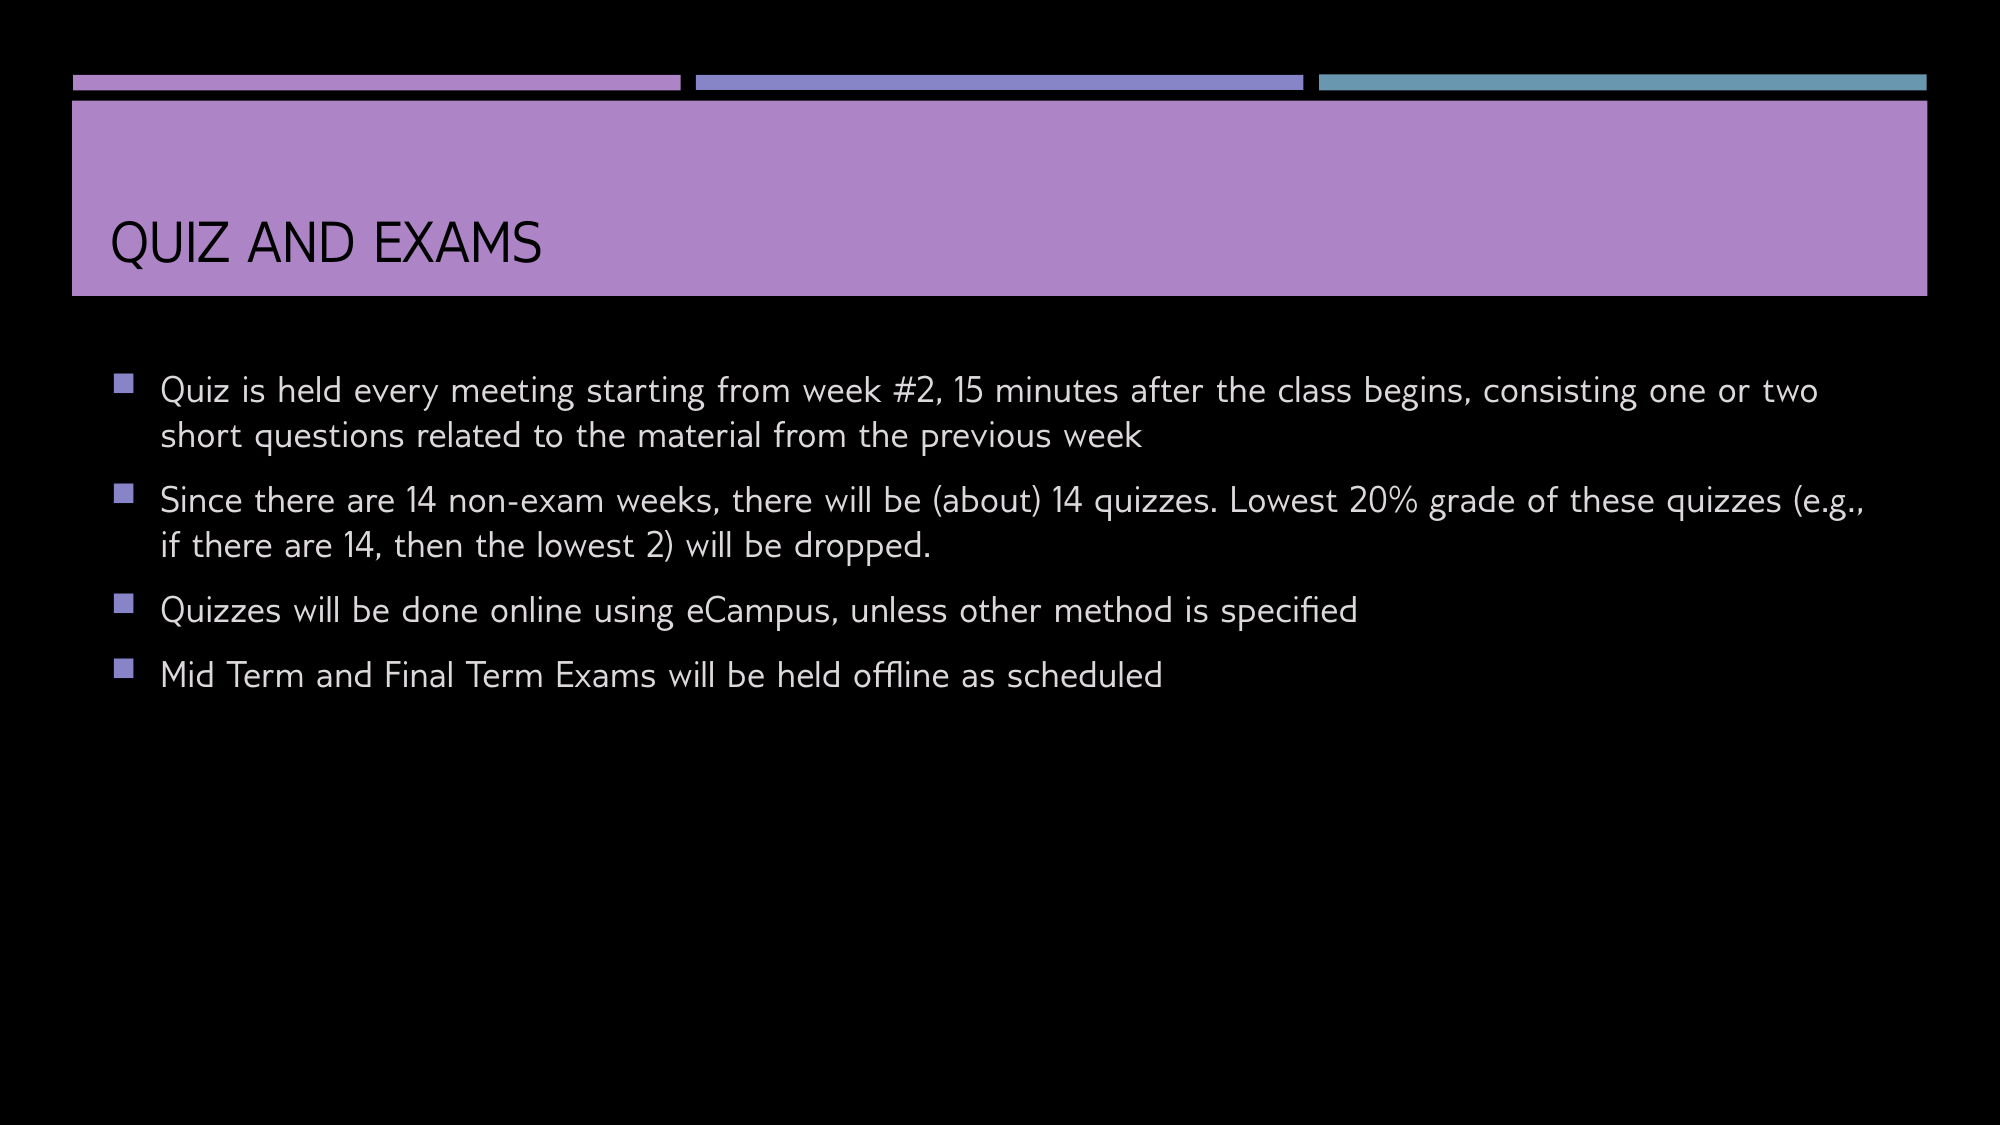

# Quiz and Exams
Quiz is held every meeting starting from week #2, 15 minutes after the class begins, consisting one or two short questions related to the material from the previous week
Since there are 14 non-exam weeks, there will be (about) 14 quizzes. Lowest 20% grade of these quizzes (e.g., if there are 14, then the lowest 2) will be dropped.
Quizzes will be done online using eCampus, unless other method is specified
Mid Term and Final Term Exams will be held offline as scheduled